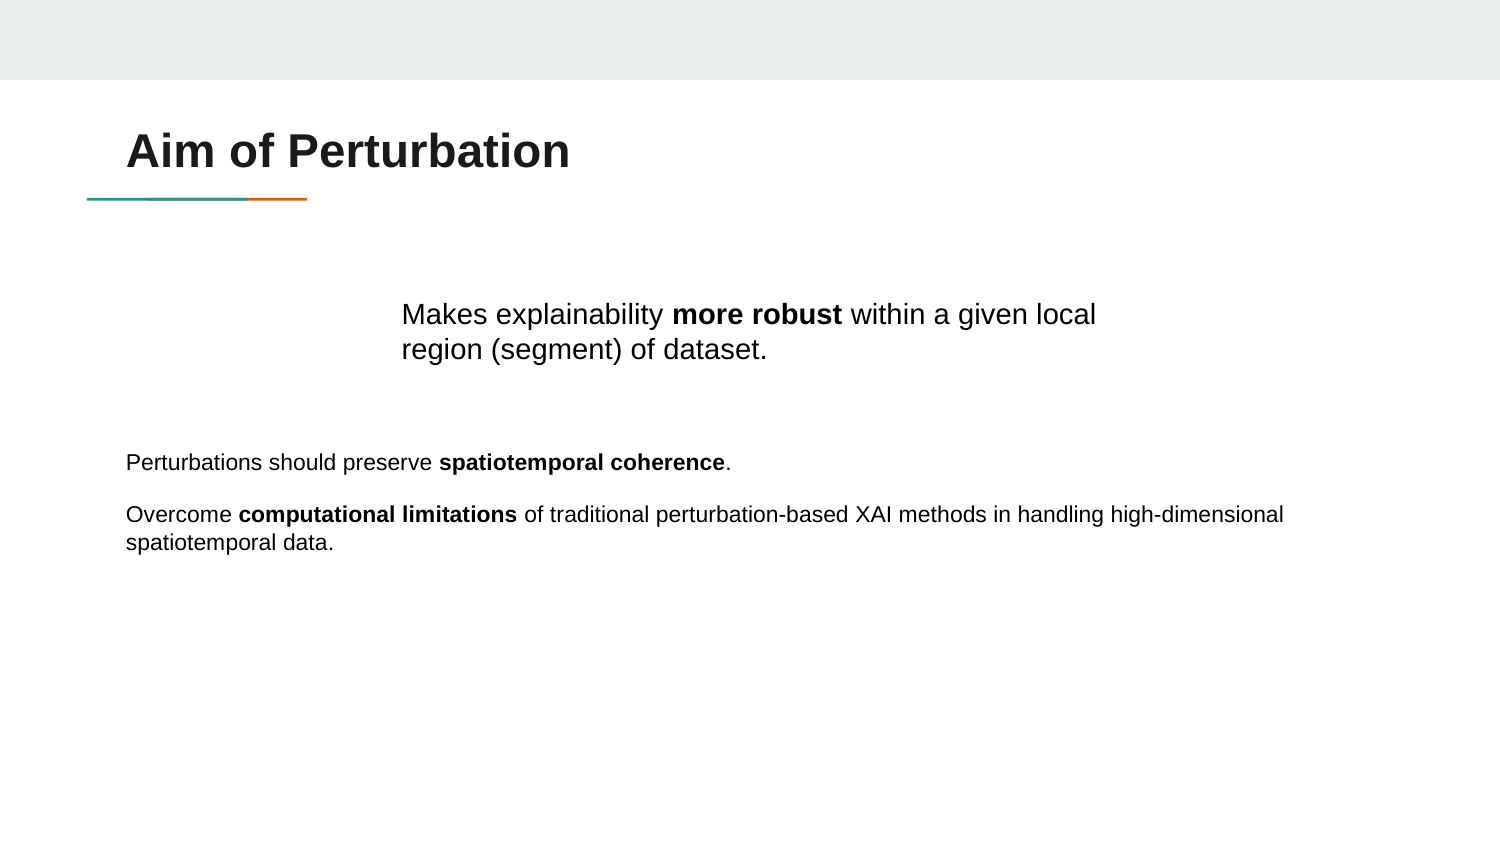

# Aim of Perturbation
Makes explainability more robust within a given local region (segment) of dataset.
Perturbations should preserve spatiotemporal coherence.
Overcome computational limitations of traditional perturbation-based XAI methods in handling high-dimensional spatiotemporal data.